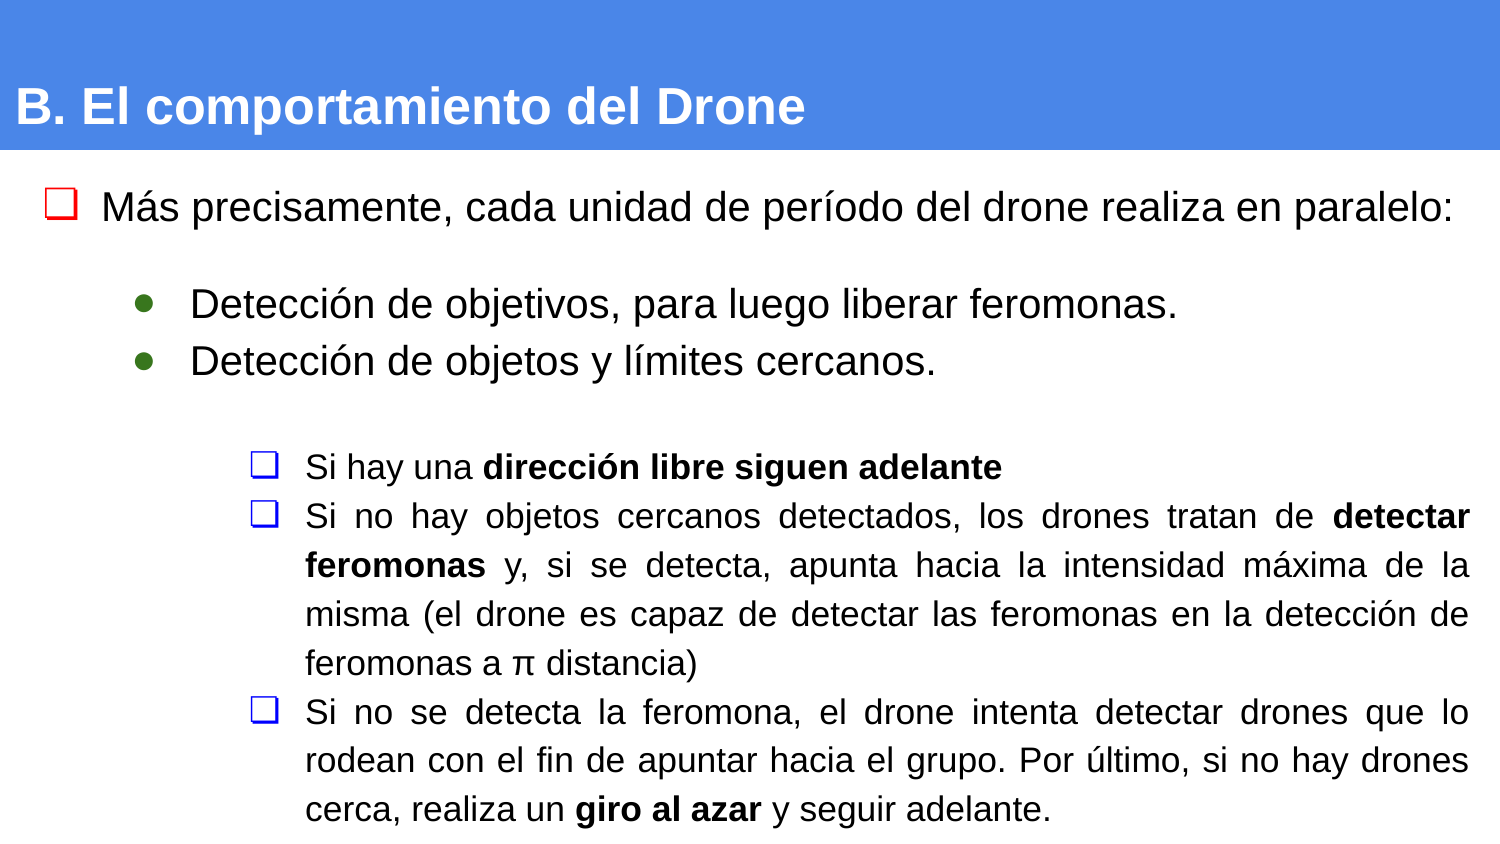

# B. El comportamiento del Drone
Más precisamente, cada unidad de período del drone realiza en paralelo:
Detección de objetivos, para luego liberar feromonas.
Detección de objetos y límites cercanos.
Si hay una dirección libre siguen adelante
Si no hay objetos cercanos detectados, los drones tratan de detectar feromonas y, si se detecta, apunta hacia la intensidad máxima de la misma (el drone es capaz de detectar las feromonas en la detección de feromonas a π distancia)
Si no se detecta la feromona, el drone intenta detectar drones que lo rodean con el fin de apuntar hacia el grupo. Por último, si no hay drones cerca, realiza un giro al azar y seguir adelante.